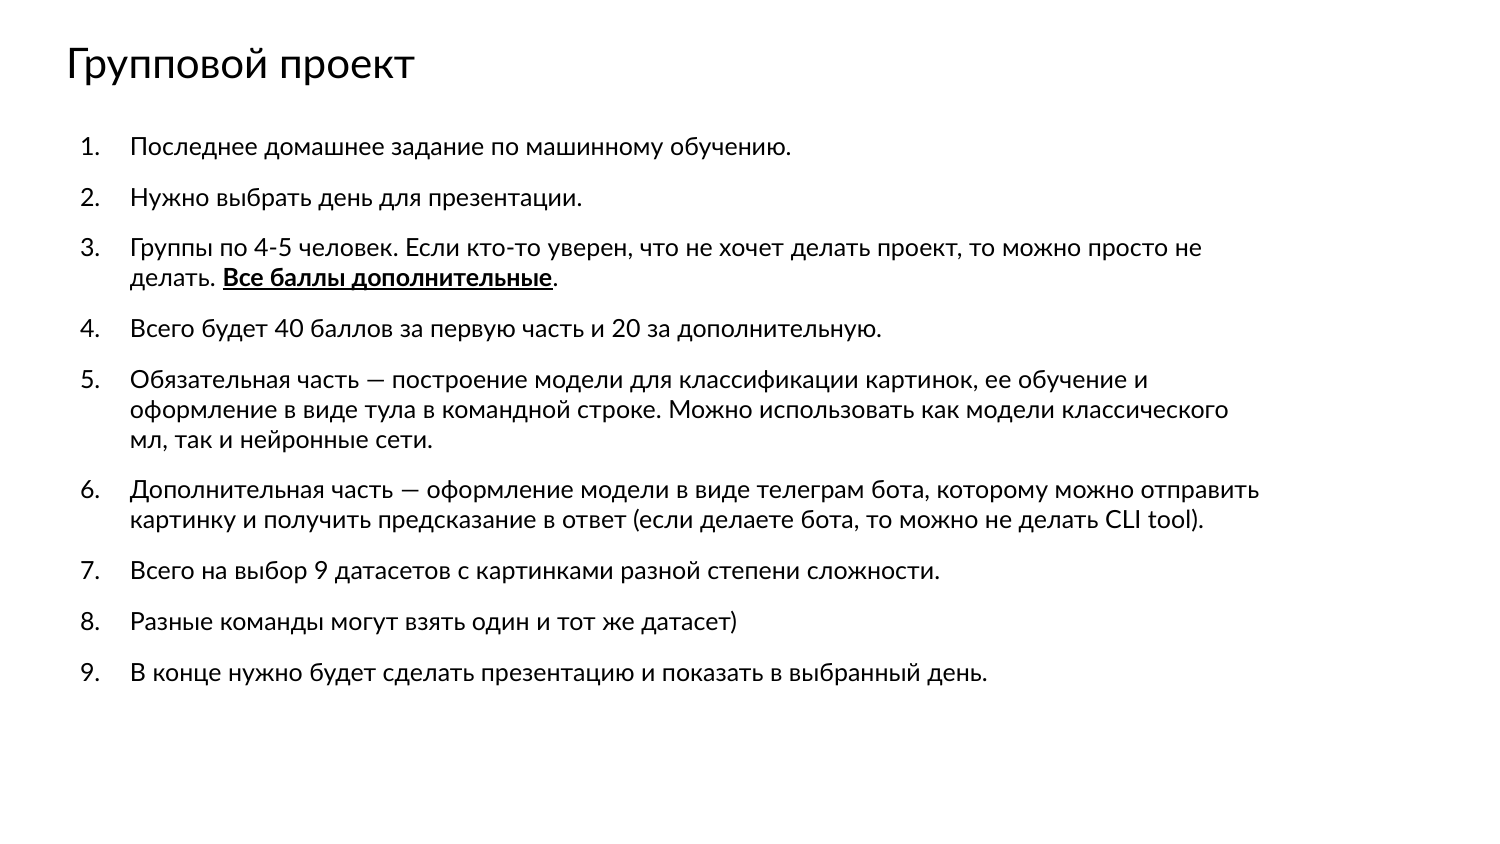

# Групповой проект
Последнее домашнее задание по машинному обучению.
Нужно выбрать день для презентации.
Группы по 4-5 человек. Если кто-то уверен, что не хочет делать проект, то можно просто не делать. Все баллы дополнительные.
Всего будет 40 баллов за первую часть и 20 за дополнительную.
Обязательная часть — построение модели для классификации картинок, ее обучение и оформление в виде тула в командной строке. Можно использовать как модели классического мл, так и нейронные сети.
Дополнительная часть — оформление модели в виде телеграм бота, которому можно отправить картинку и получить предсказание в ответ (если делаете бота, то можно не делать CLI tool).
Всего на выбор 9 датасетов с картинками разной степени сложности.
Разные команды могут взять один и тот же датасет)
В конце нужно будет сделать презентацию и показать в выбранный день.